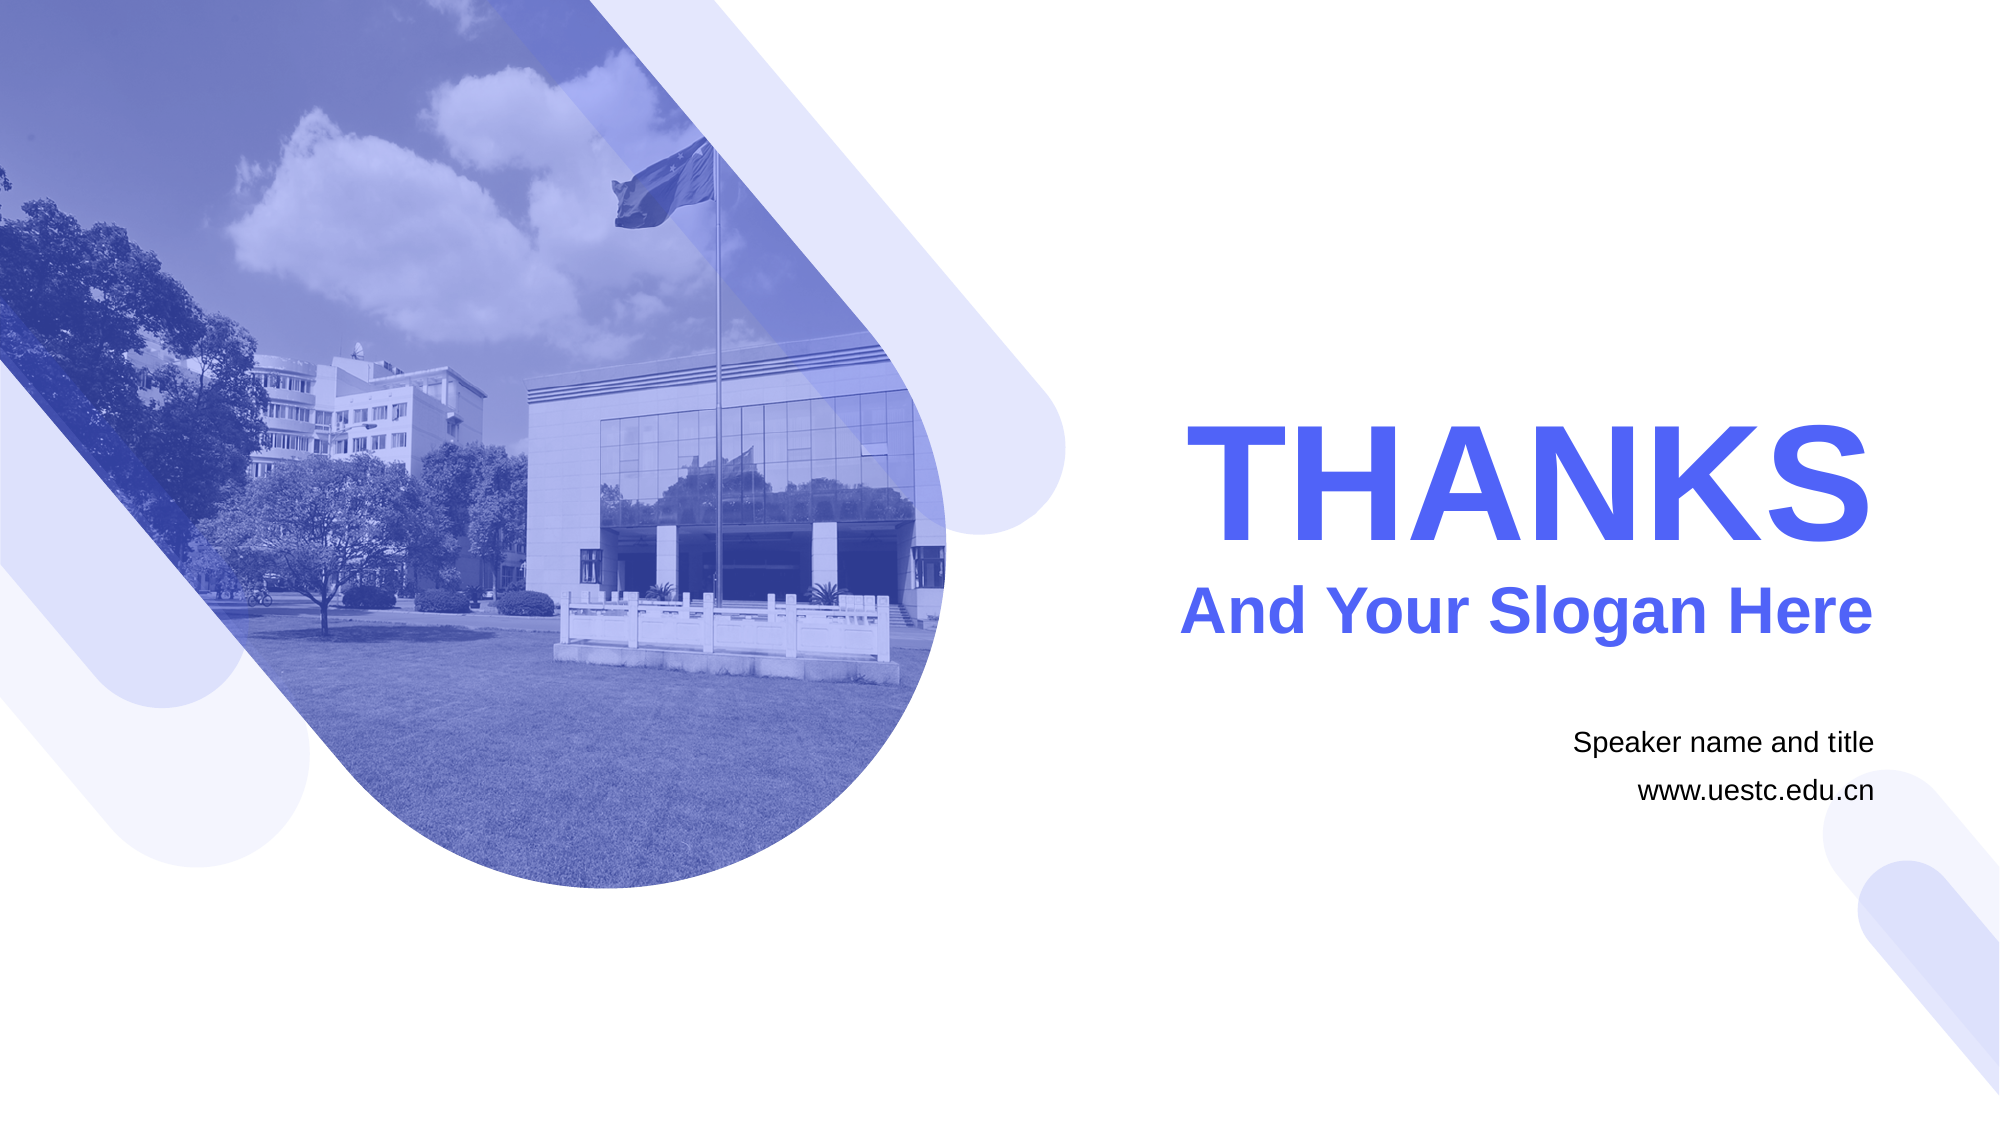

# THANKS And Your Slogan  Here
Speaker name and t itle
www.uestc.edu .cn